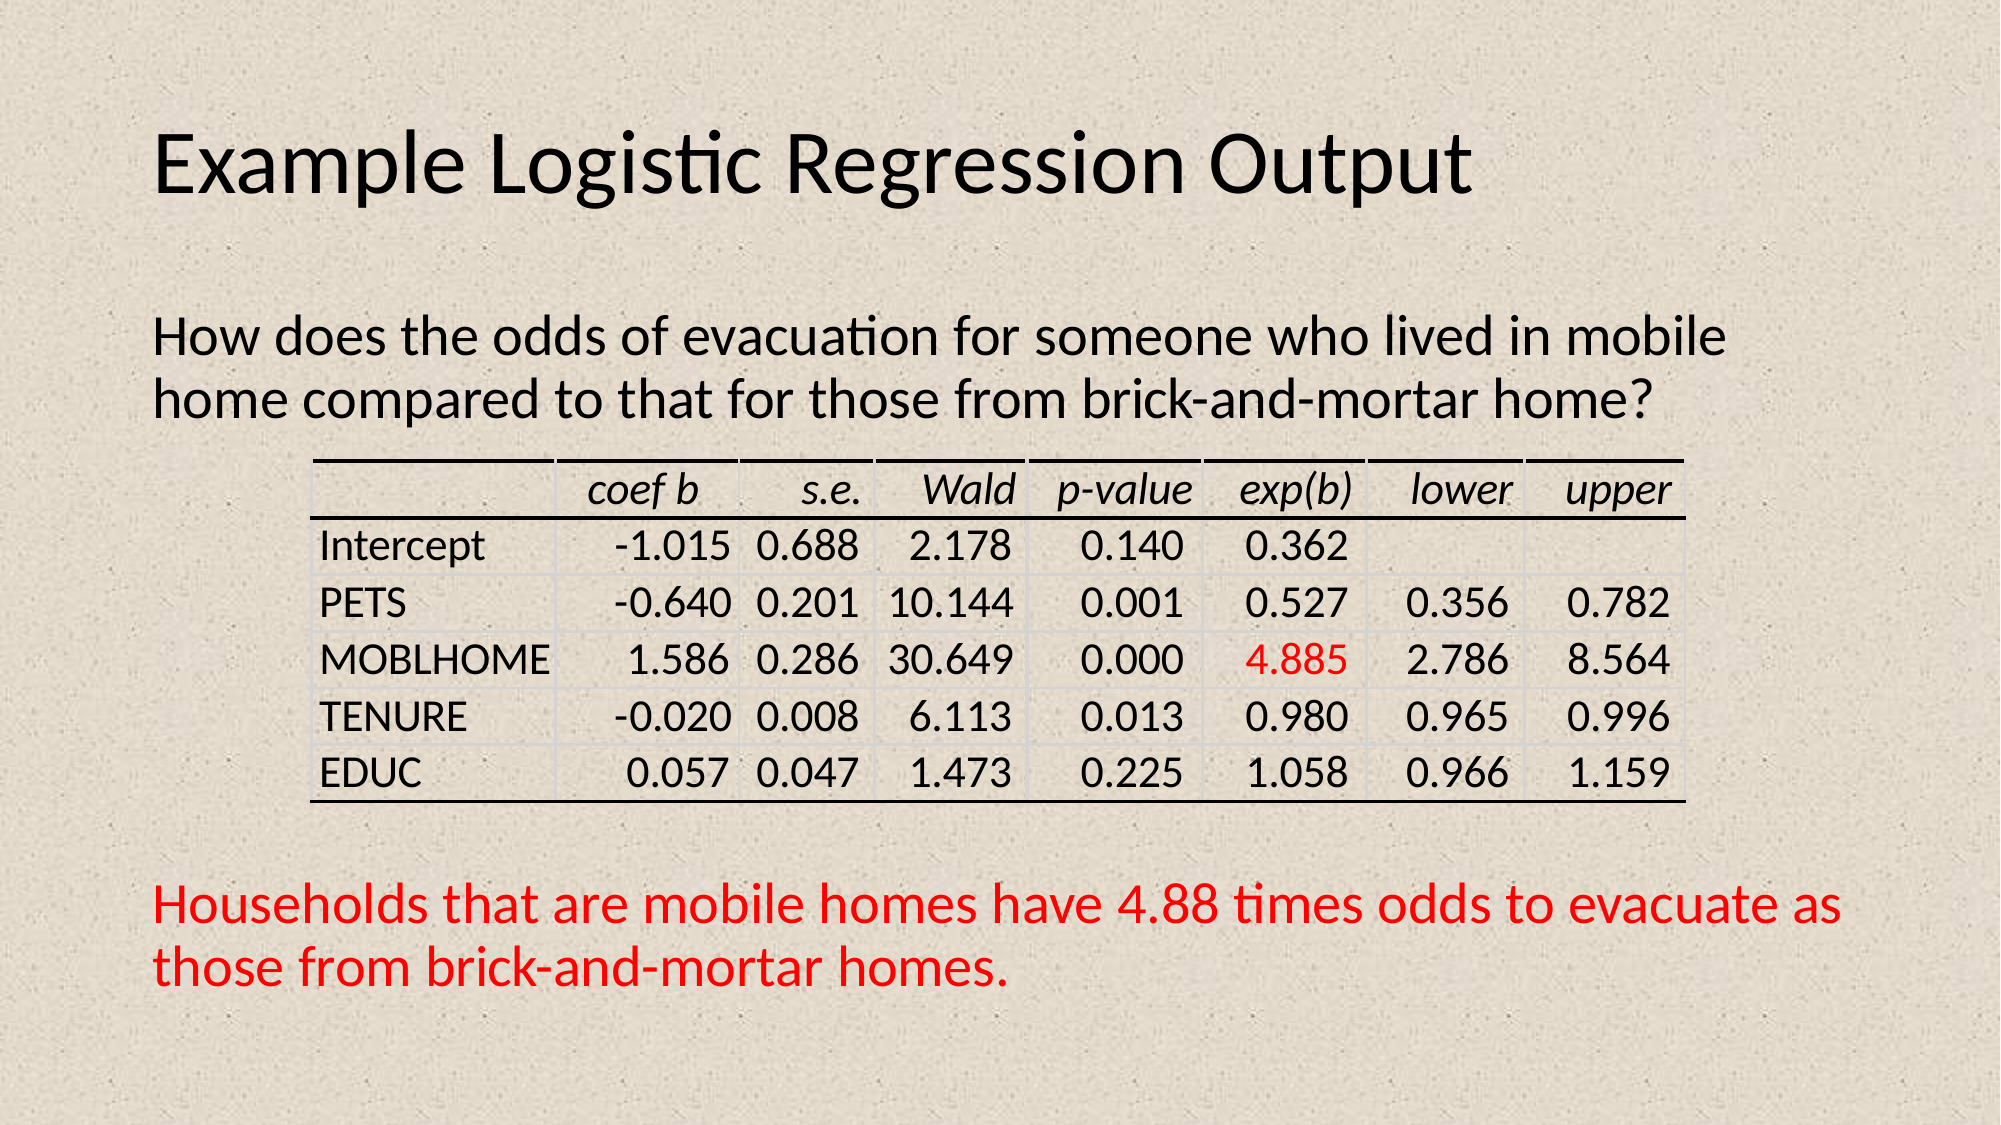

# Example Logistic Regression Output
How does the odds of evacuation for someone who lived in mobile home compared to that for those from brick-and-mortar home?
|  | coef b | s.e. | Wald | p-value | exp(b) | lower | upper |
| --- | --- | --- | --- | --- | --- | --- | --- |
| Intercept | -1.015 | 0.688 | 2.178 | 0.140 | 0.362 |  |  |
| PETS | -0.640 | 0.201 | 10.144 | 0.001 | 0.527 | 0.356 | 0.782 |
| MOBLHOME | 1.586 | 0.286 | 30.649 | 0.000 | 4.885 | 2.786 | 8.564 |
| TENURE | -0.020 | 0.008 | 6.113 | 0.013 | 0.980 | 0.965 | 0.996 |
| EDUC | 0.057 | 0.047 | 1.473 | 0.225 | 1.058 | 0.966 | 1.159 |
Households that are mobile homes have 4.88 times odds to evacuate as those from brick-and-mortar homes.